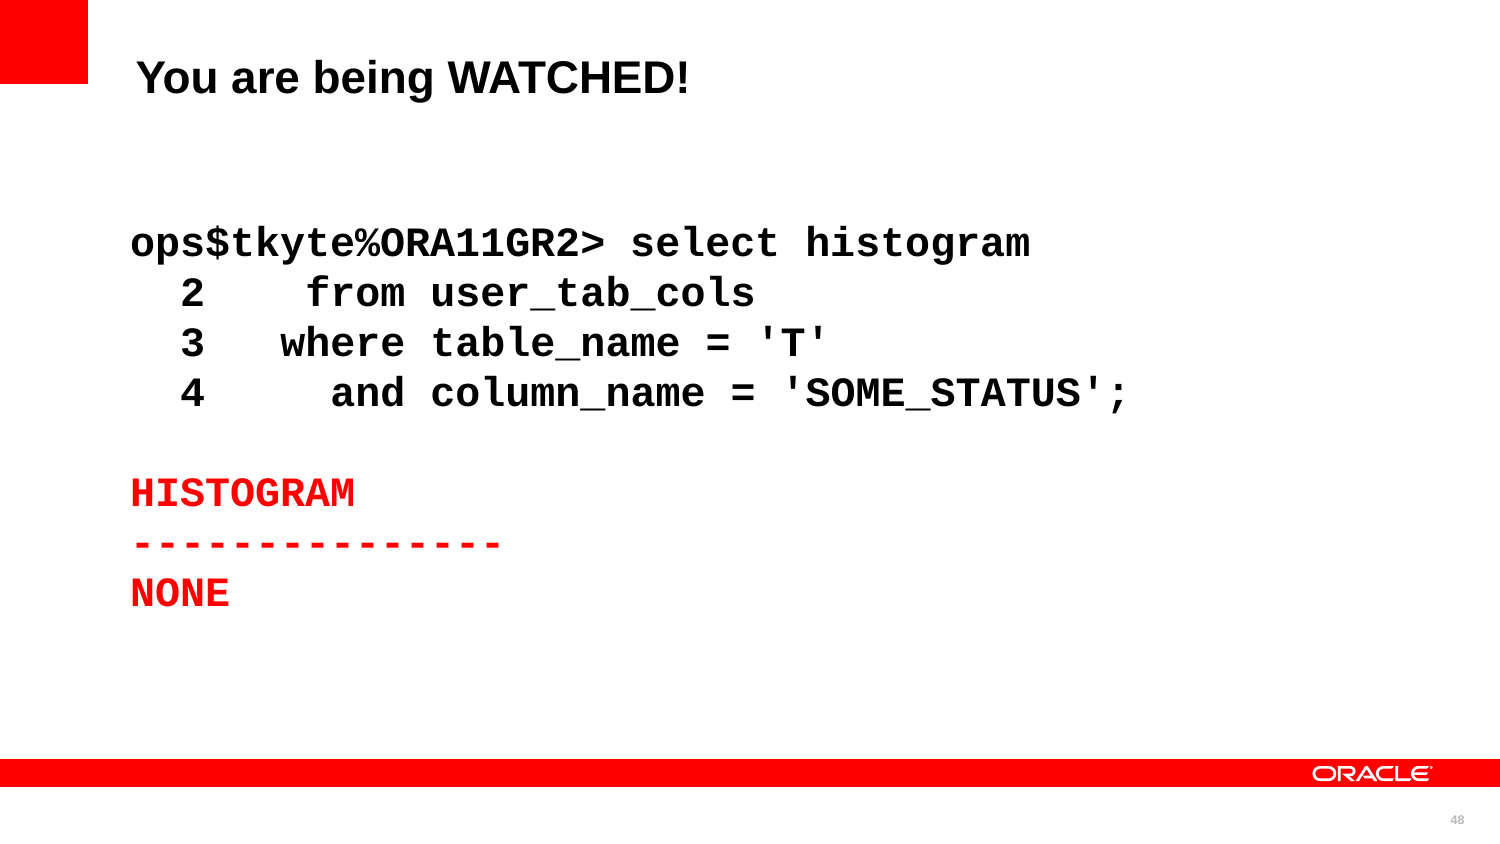

You are being WATCHED!
ops$tkyte%ORA11GR2> select histogram
  2    from user_tab_cols
  3   where table_name = 'T'
  4     and column_name = 'SOME_STATUS';

HISTOGRAM
---------------
NONE